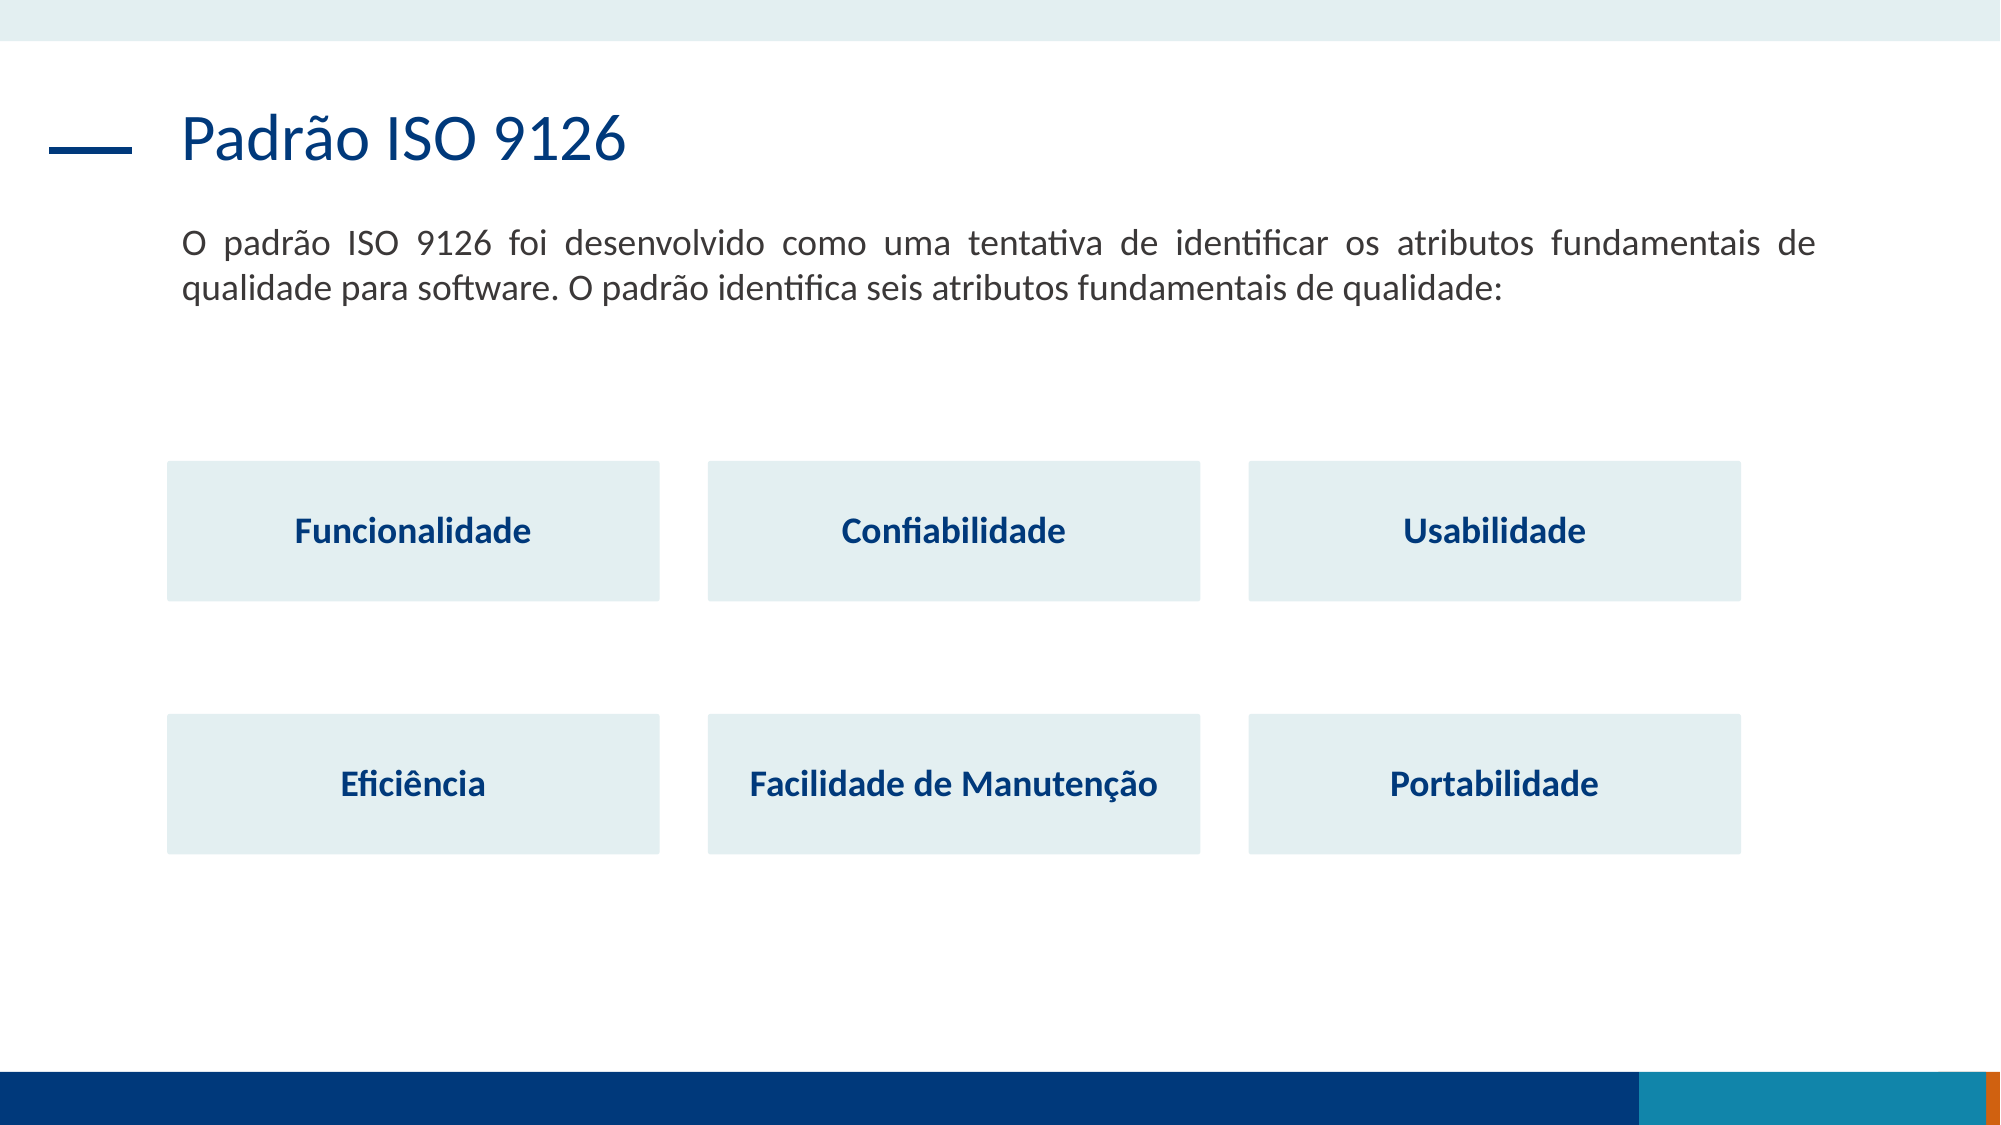

Padrão ISO 9126
O padrão ISO 9126 foi desenvolvido como uma tentativa de identificar os atributos fundamentais de qualidade para software. O padrão identifica seis atributos fundamentais de qualidade:

Funcionalidade
Confiabilidade
Usabilidade

Eficiência
Facilidade de Manutenção
Portabilidade